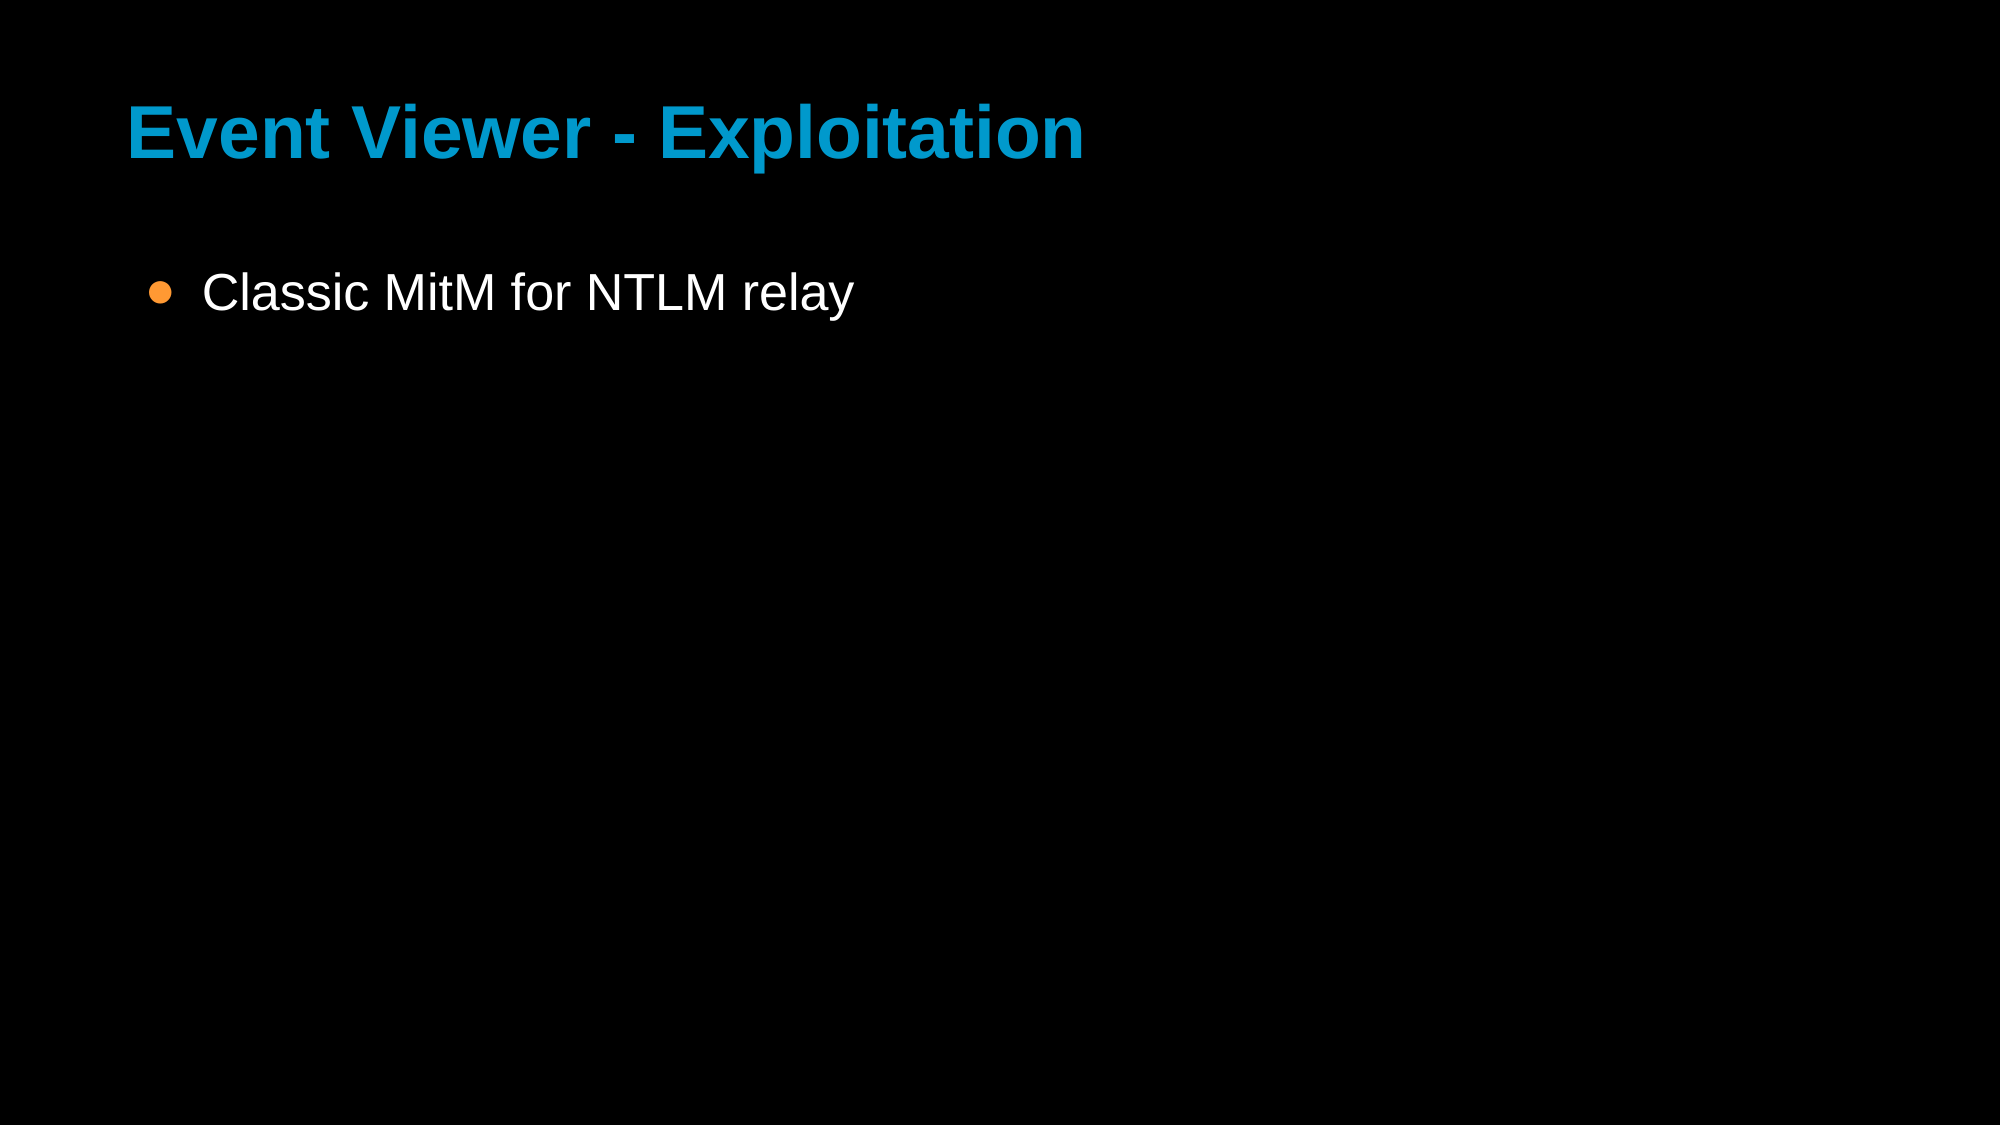

# Event Viewer - Exploitation
Classic MitM for NTLM relay